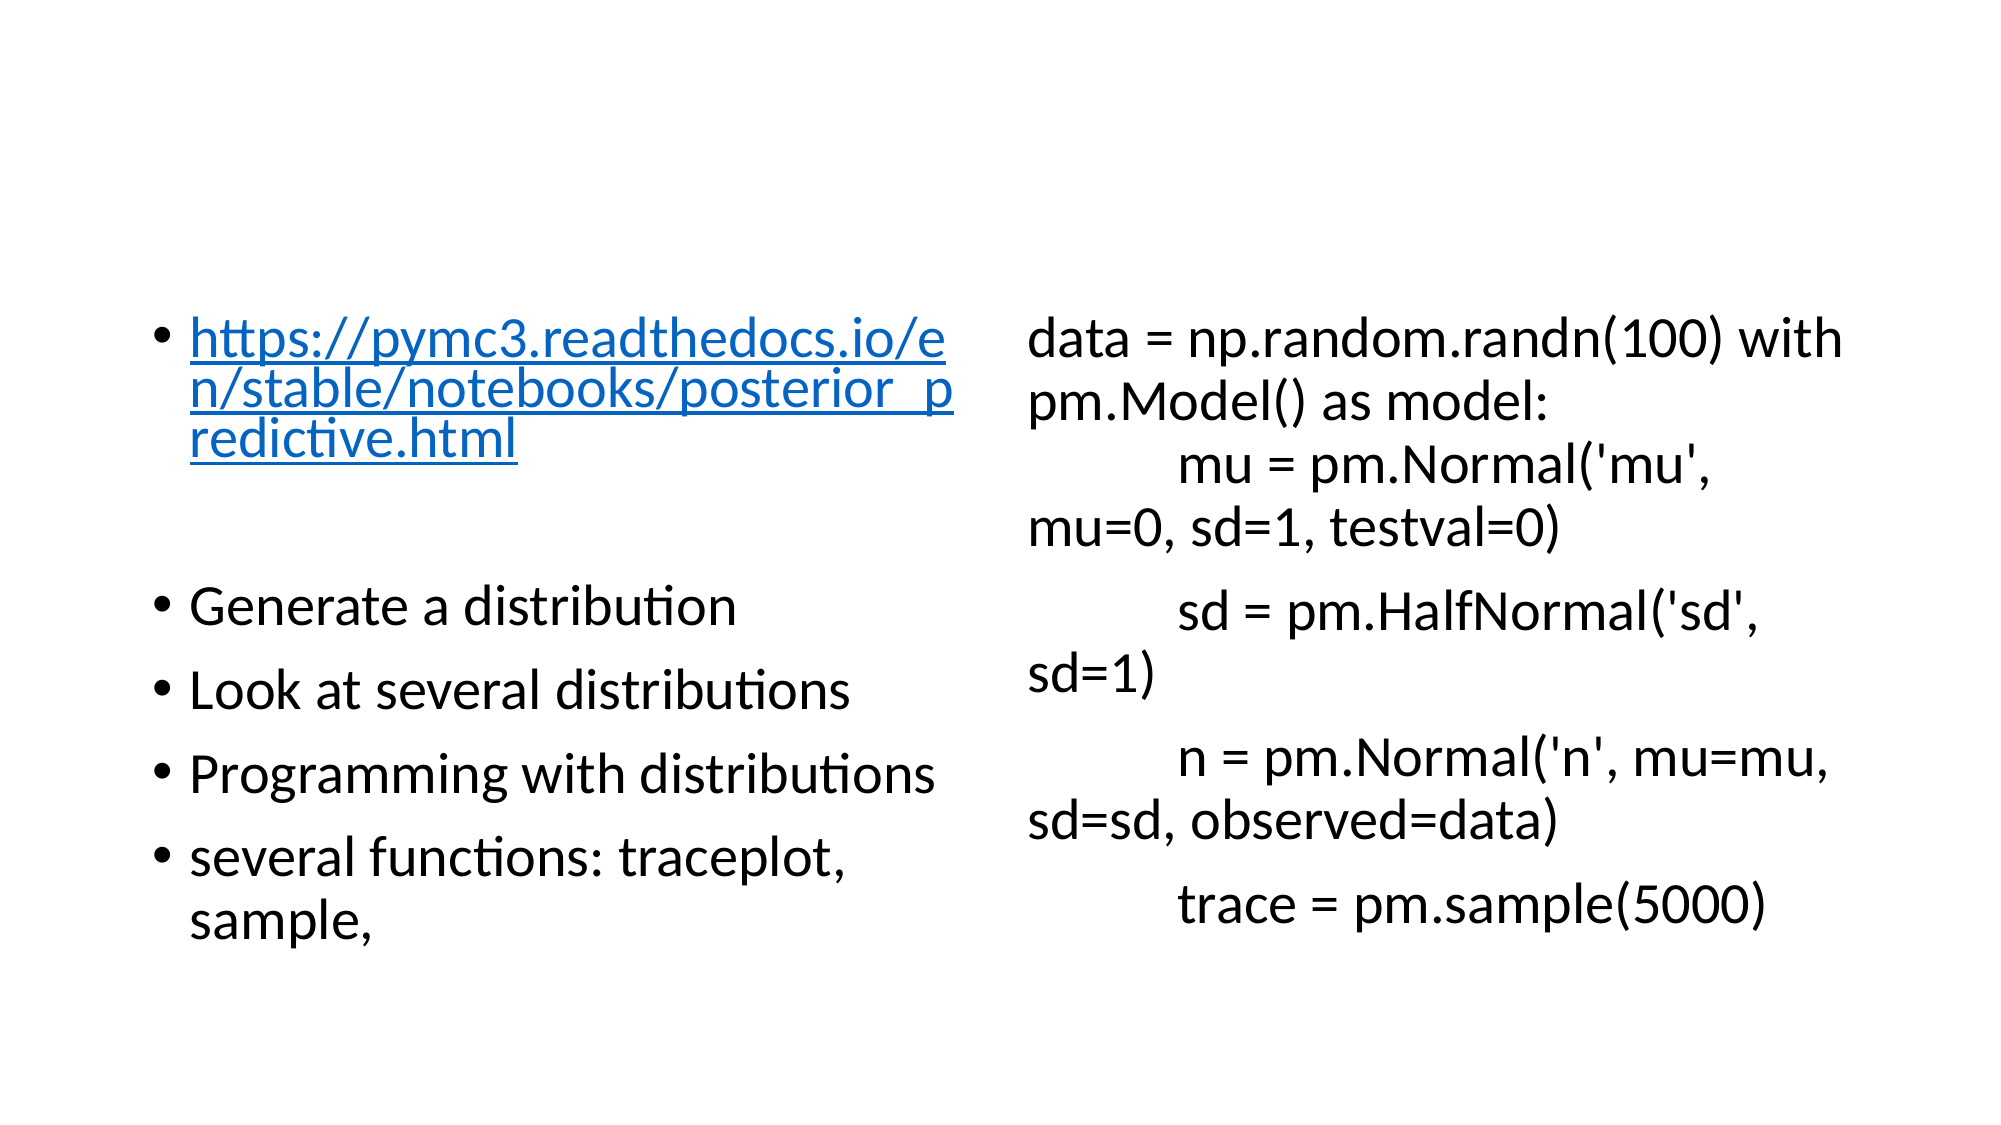

#
https://pymc3.readthedocs.io/en/stable/notebooks/posterior_predictive.html

Generate a distribution
Look at several distributions
Programming with distributions
several functions: traceplot, sample,
data = np.random.randn(100) with pm.Model() as model:
	mu = pm.Normal('mu', mu=0, sd=1, testval=0)
	sd = pm.HalfNormal('sd', sd=1)
	n = pm.Normal('n', mu=mu, sd=sd, observed=data)
	trace = pm.sample(5000)